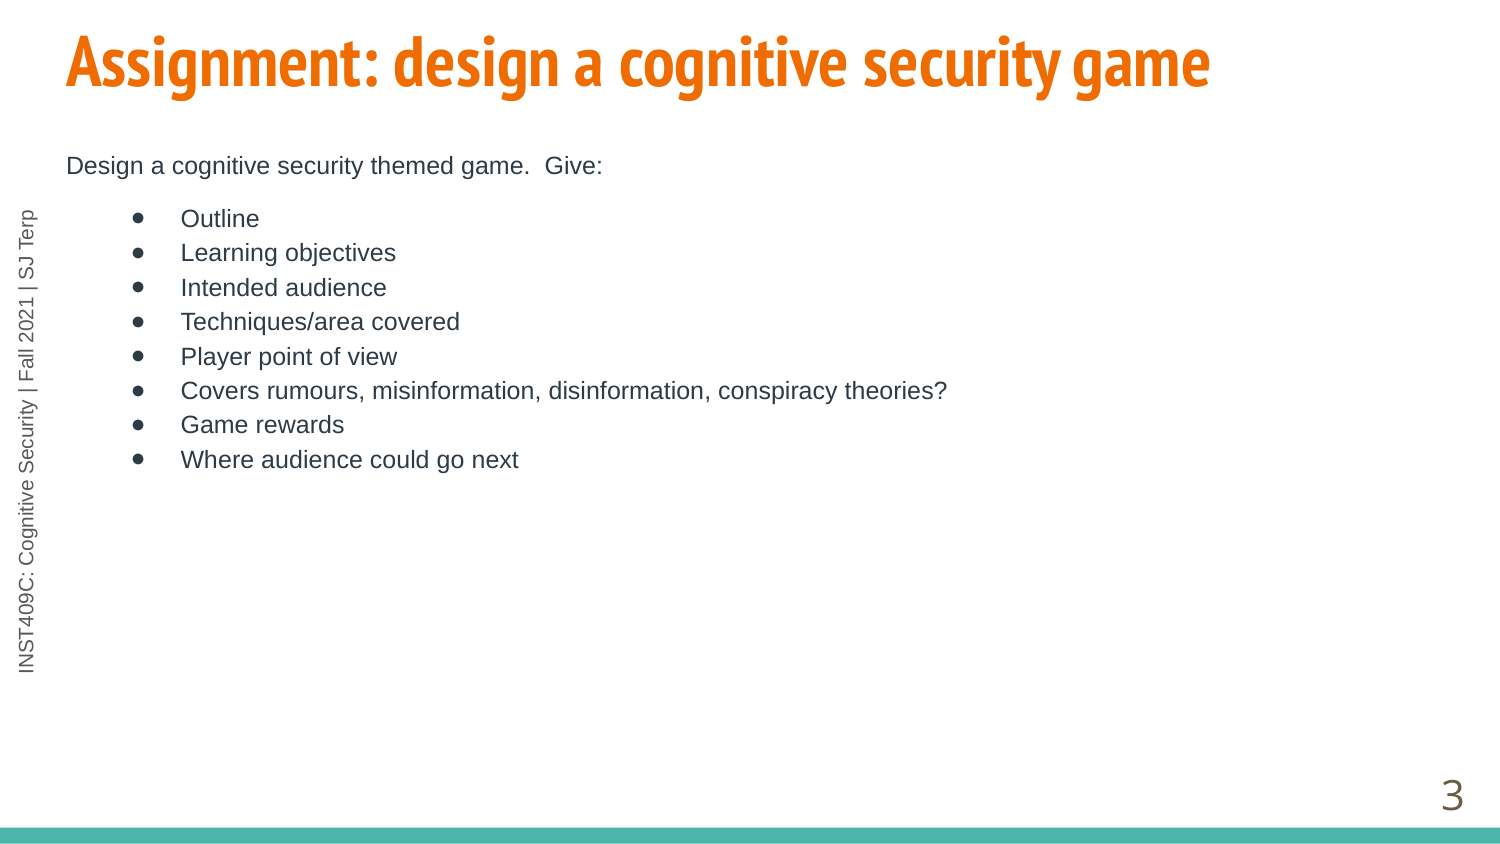

# Assignment: design a cognitive security game
Design a cognitive security themed game.  Give:
Outline
Learning objectives
Intended audience
Techniques/area covered
Player point of view
Covers rumours, misinformation, disinformation, conspiracy theories?
Game rewards
Where audience could go next

3